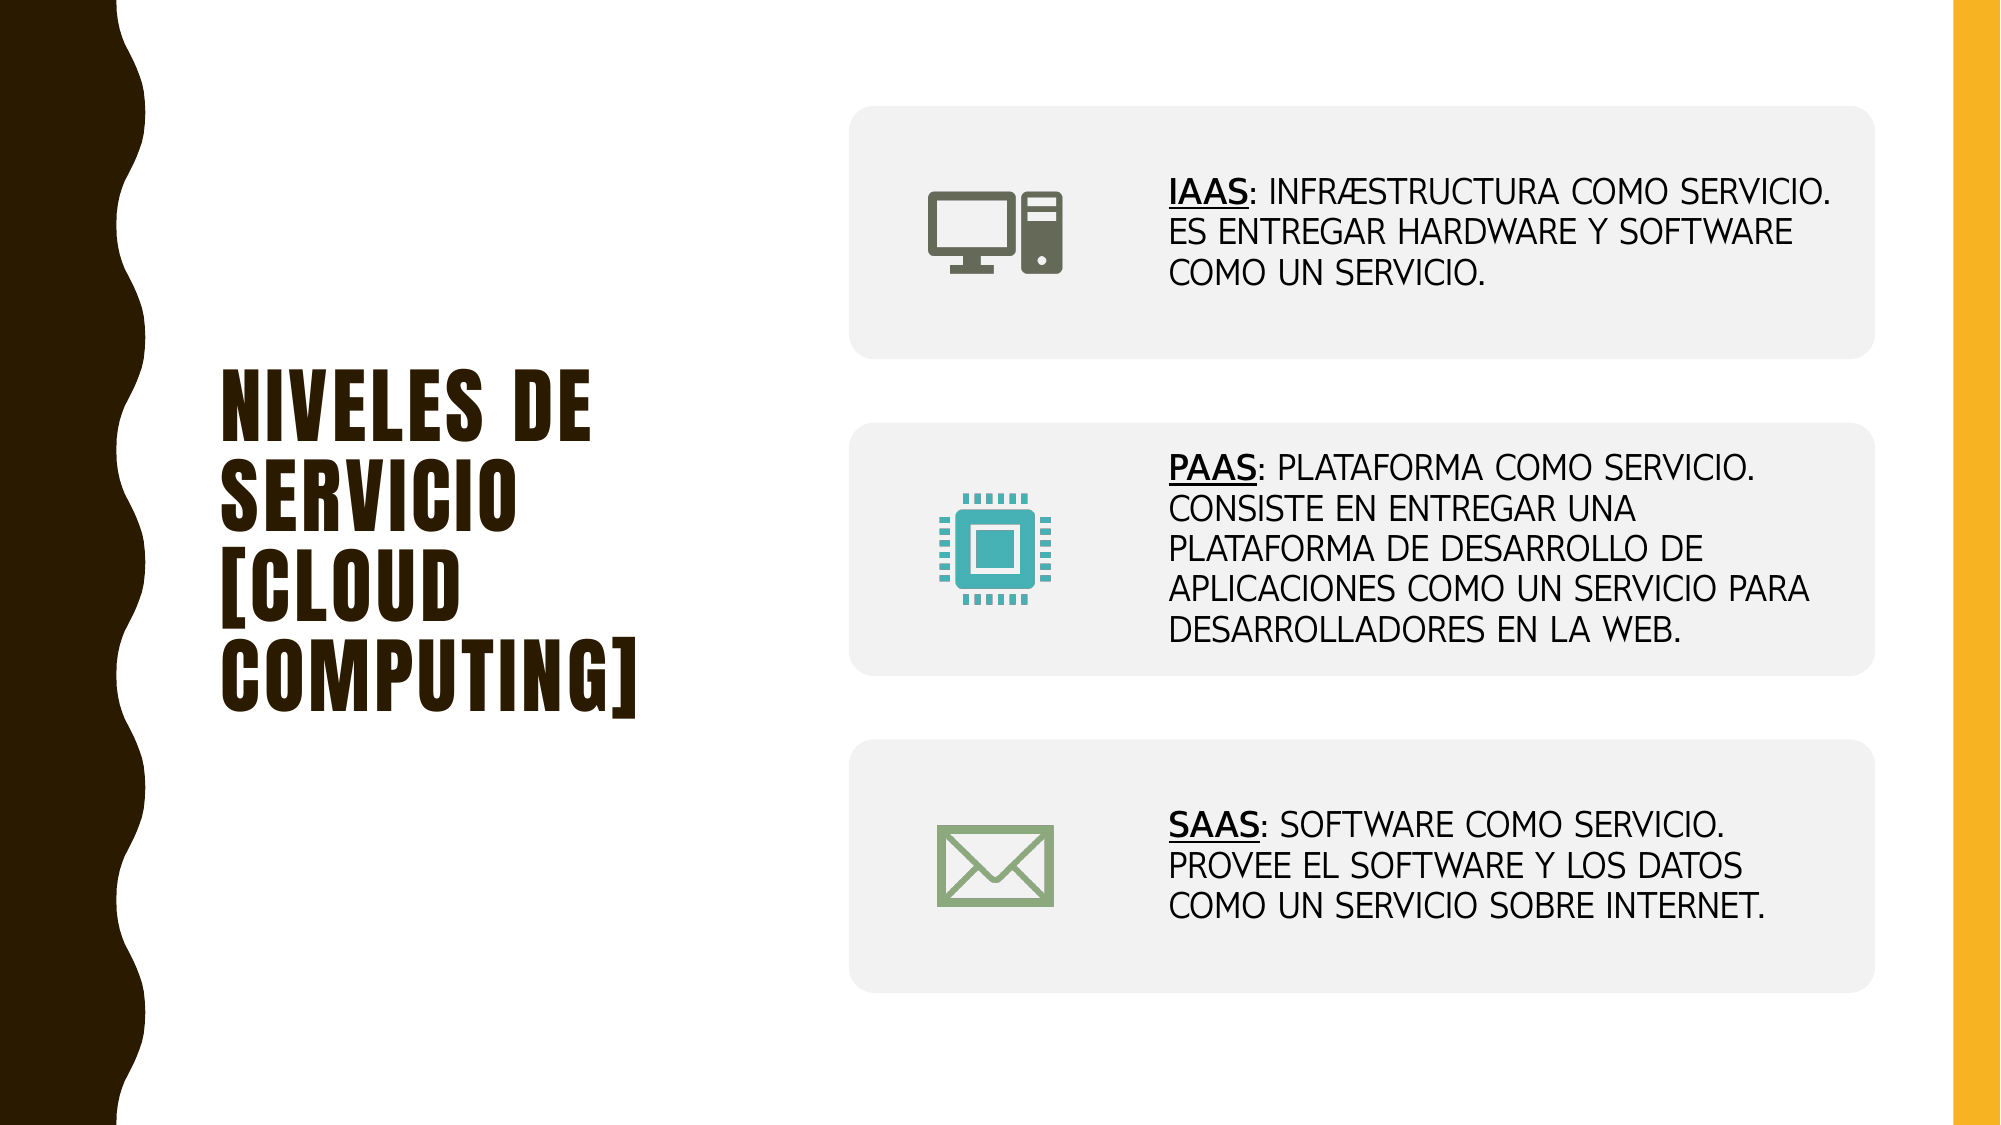

# Niveles de servicio [cloud computing]
IAAS: INFRAESTRUCTURA COMO SERVICIO. ES ENTREGAR HARDWARE Y SOFTWARE COMO UN SERVICIO.
PAAS: PLATAFORMA COMO SERVICIO. CONSISTE EN ENTREGAR UNA PLATAFORMA DE DESARROLLO DE APLICACIONES COMO UN SERVICIO PARA DESARROLLADORES EN LA WEB.
SAAS: SOFTWARE COMO SERVICIO. PROVEE EL SOFTWARE Y LOS DATOS COMO UN SERVICIO SOBRE INTERNET.